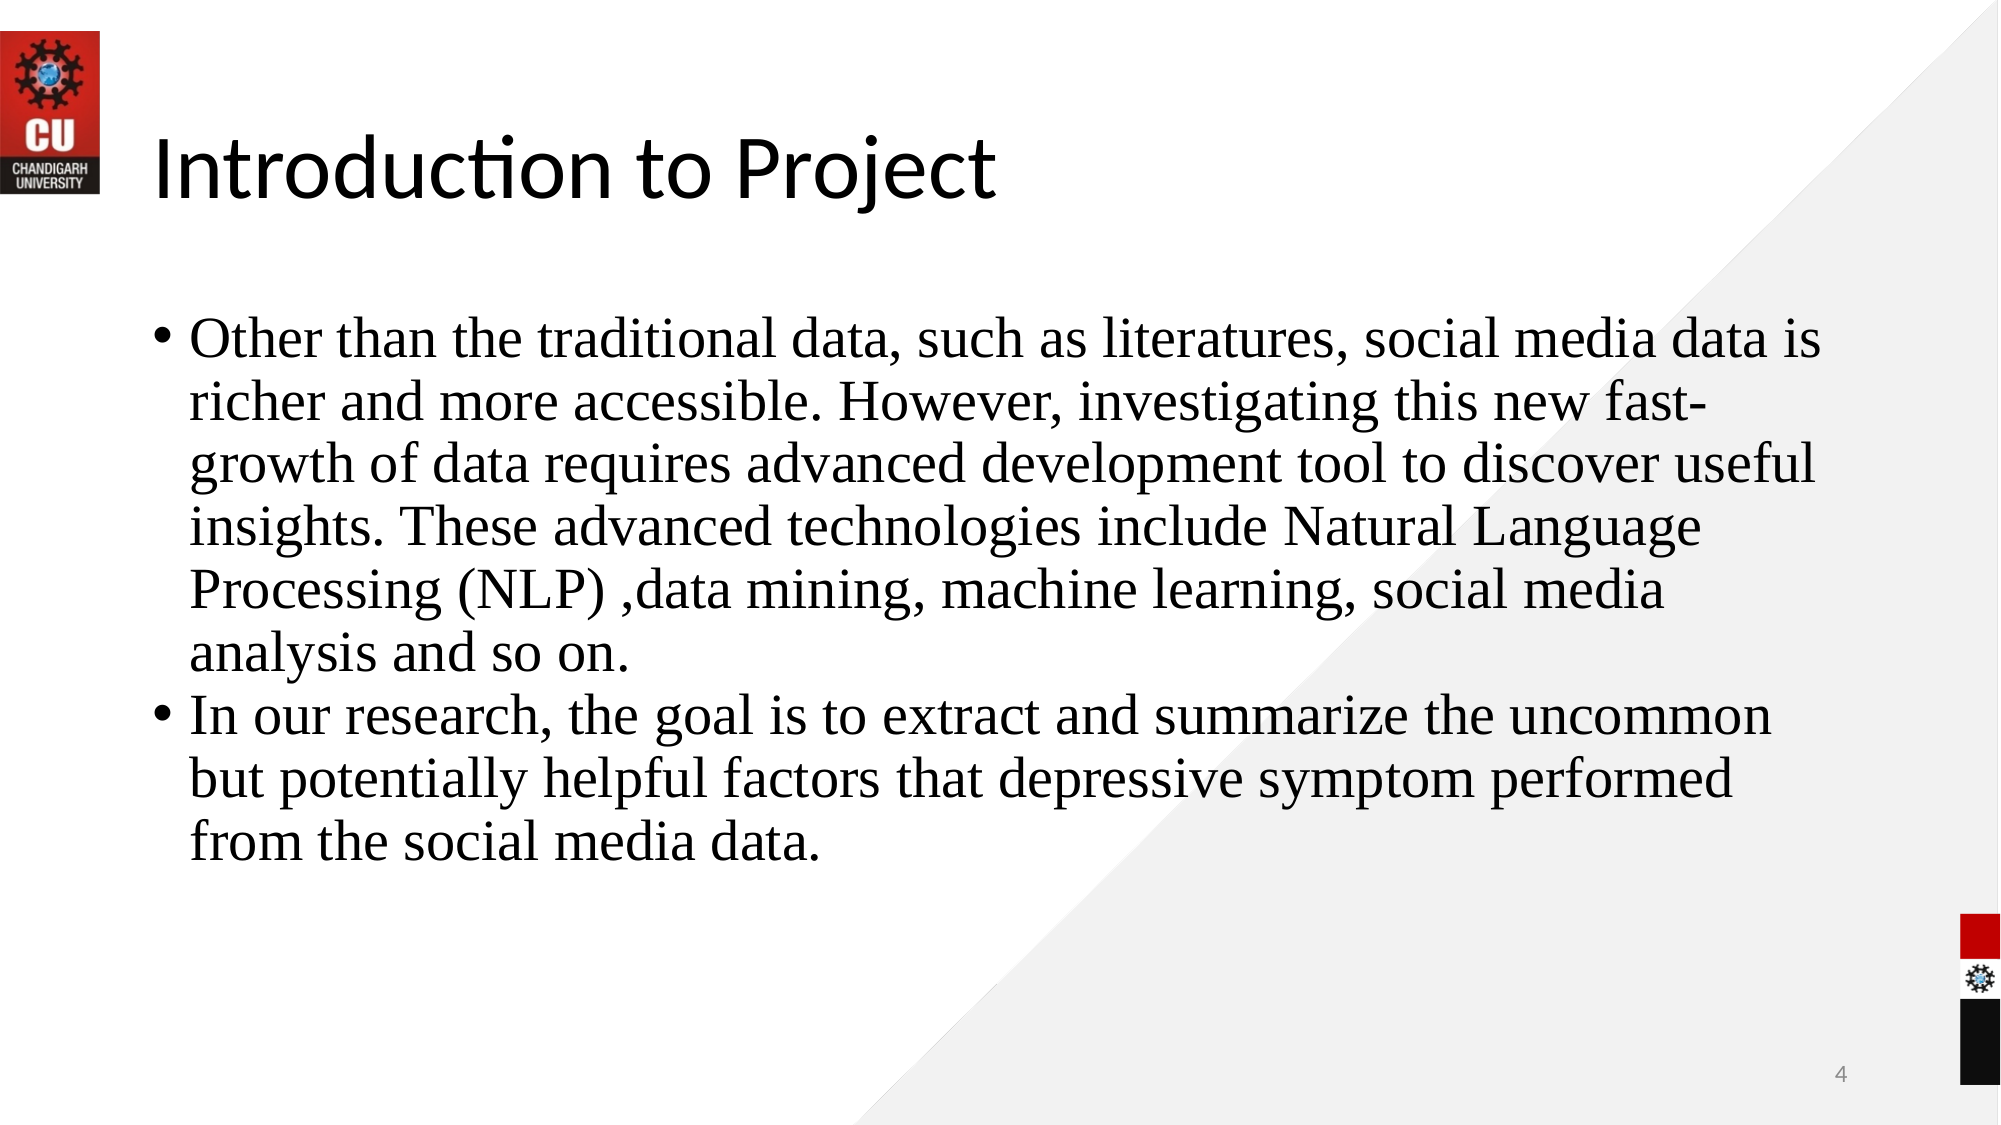

# Introduction to Project
Other than the traditional data, such as literatures, social media data is richer and more accessible. However, investigating this new fast-growth of data requires advanced development tool to discover useful insights. These advanced technologies include Natural Language Processing (NLP) ,data mining, machine learning, social media analysis and so on.
In our research, the goal is to extract and summarize the uncommon but potentially helpful factors that depressive symptom performed from the social media data.

4